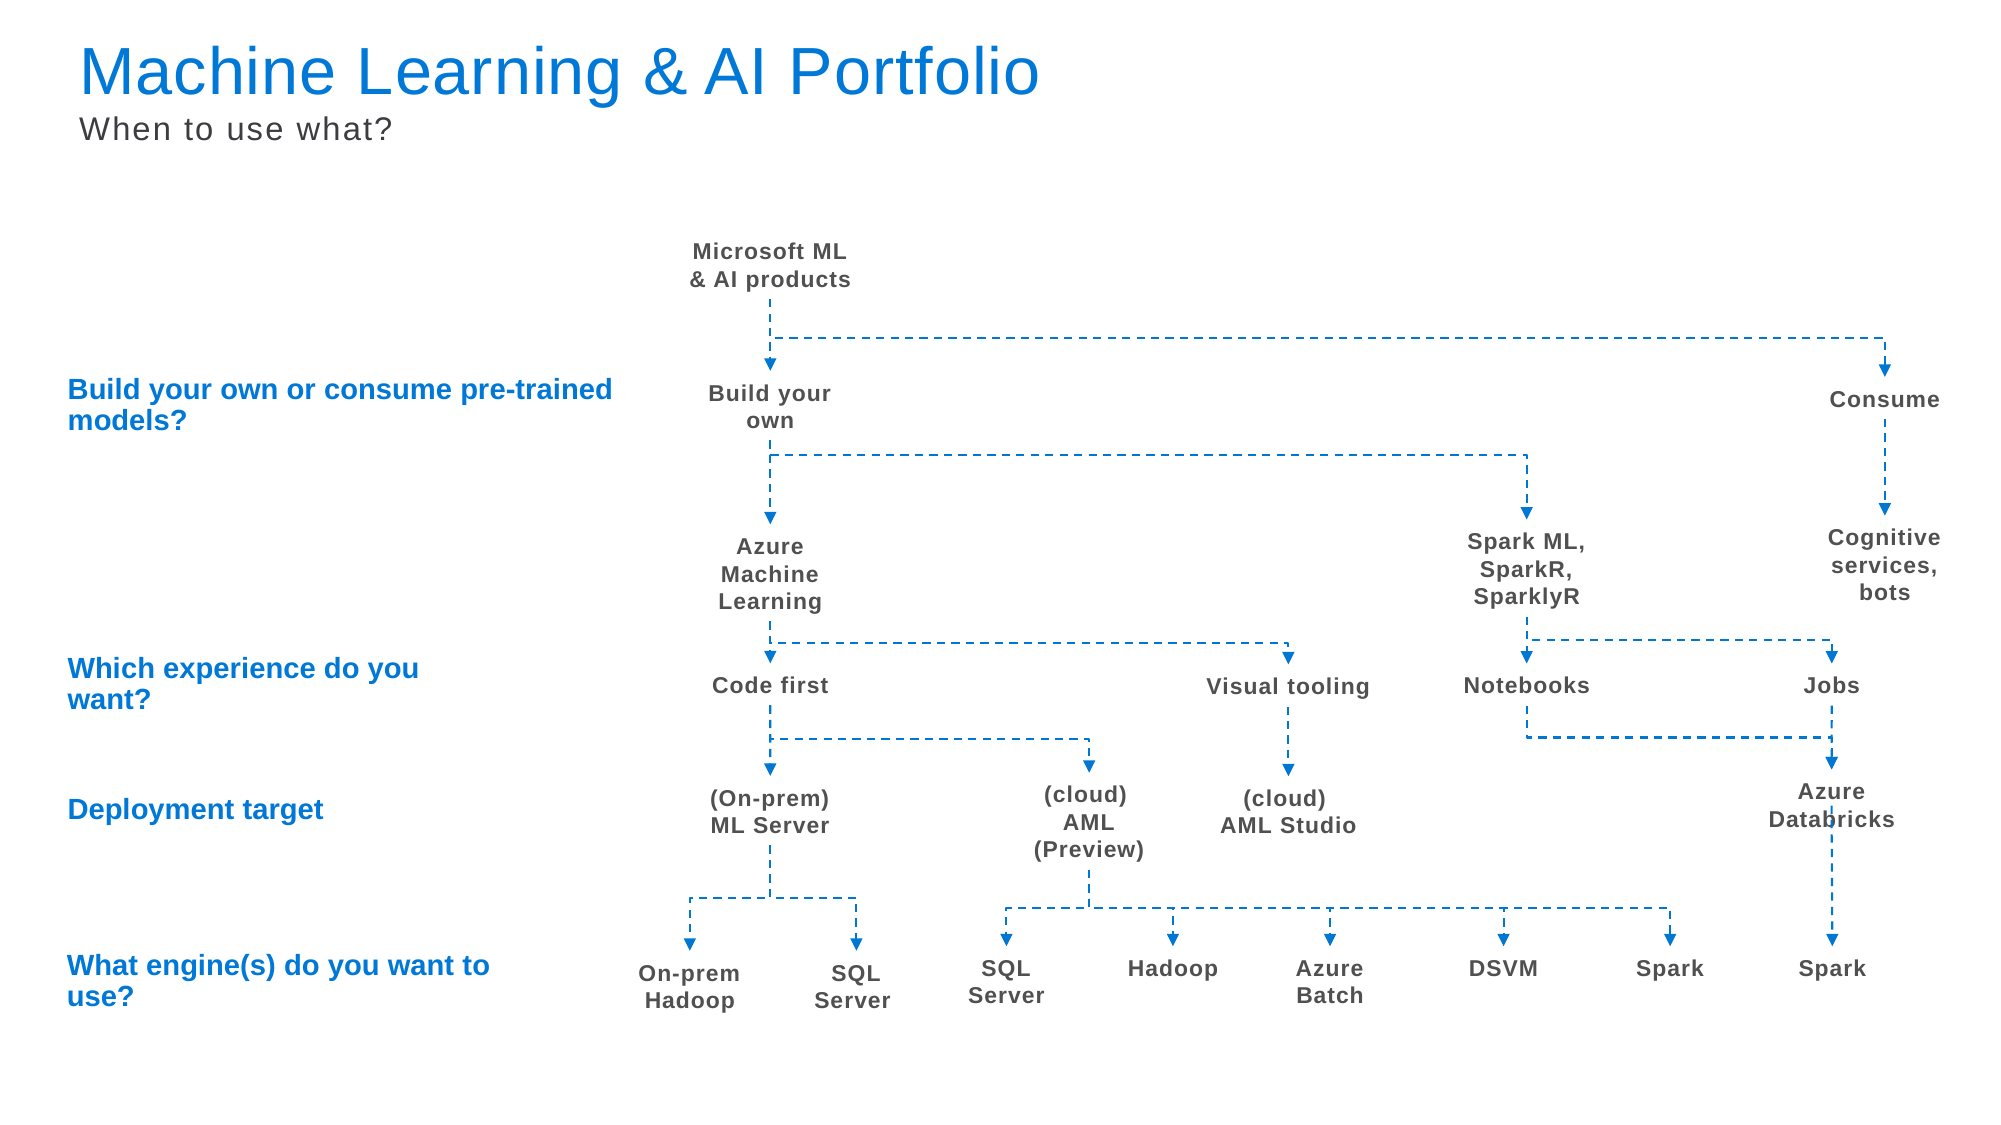

# Machine Learning & AI Portfolio When to use what?
Microsoft ML & AI products
Build your own or consume pre-trained models?
Consume
Build your own
Cognitive services, bots
Spark ML, SparkR, SparklyR
Azure Machine Learning
Which experience do you want?
Code first
Jobs
Notebooks
Visual tooling
Azure Databricks
(cloud)
AML (Preview)
(On-prem)
ML Server
(cloud)
AML Studio
Deployment target
What engine(s) do you want to use?
Spark
SQL Server
Hadoop
Azure Batch
DSVM
Spark
On-prem Hadoop
SQL Server